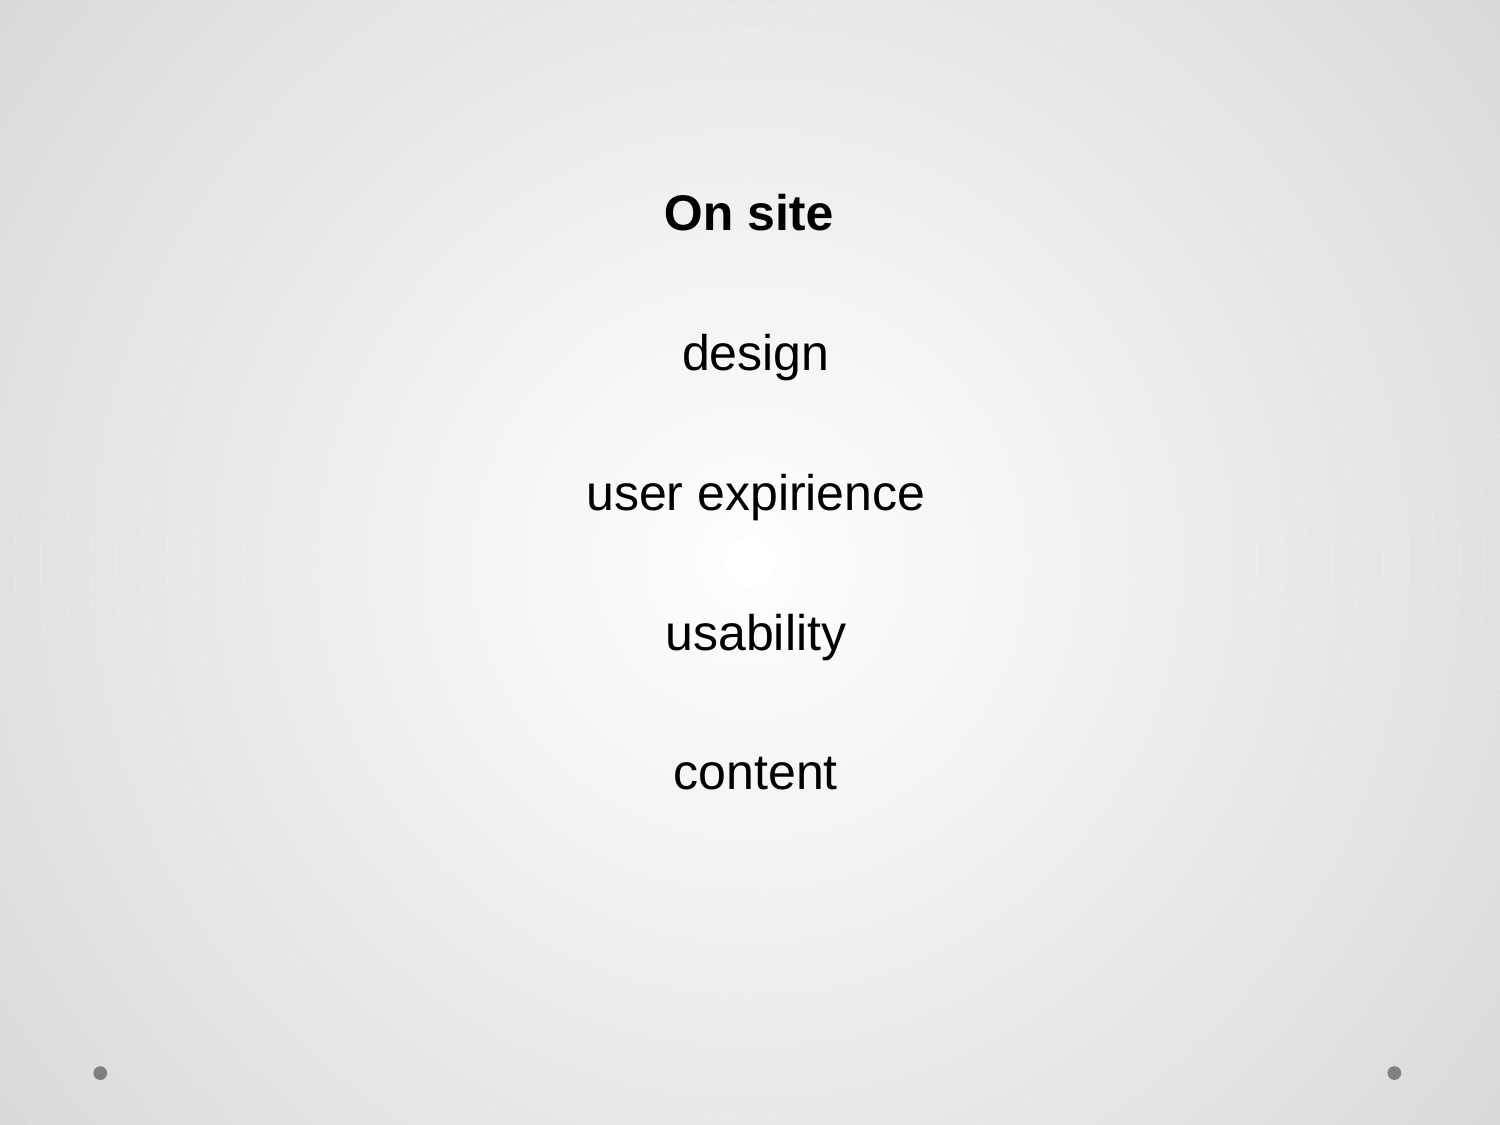

On site

design

user expirience

usability

content